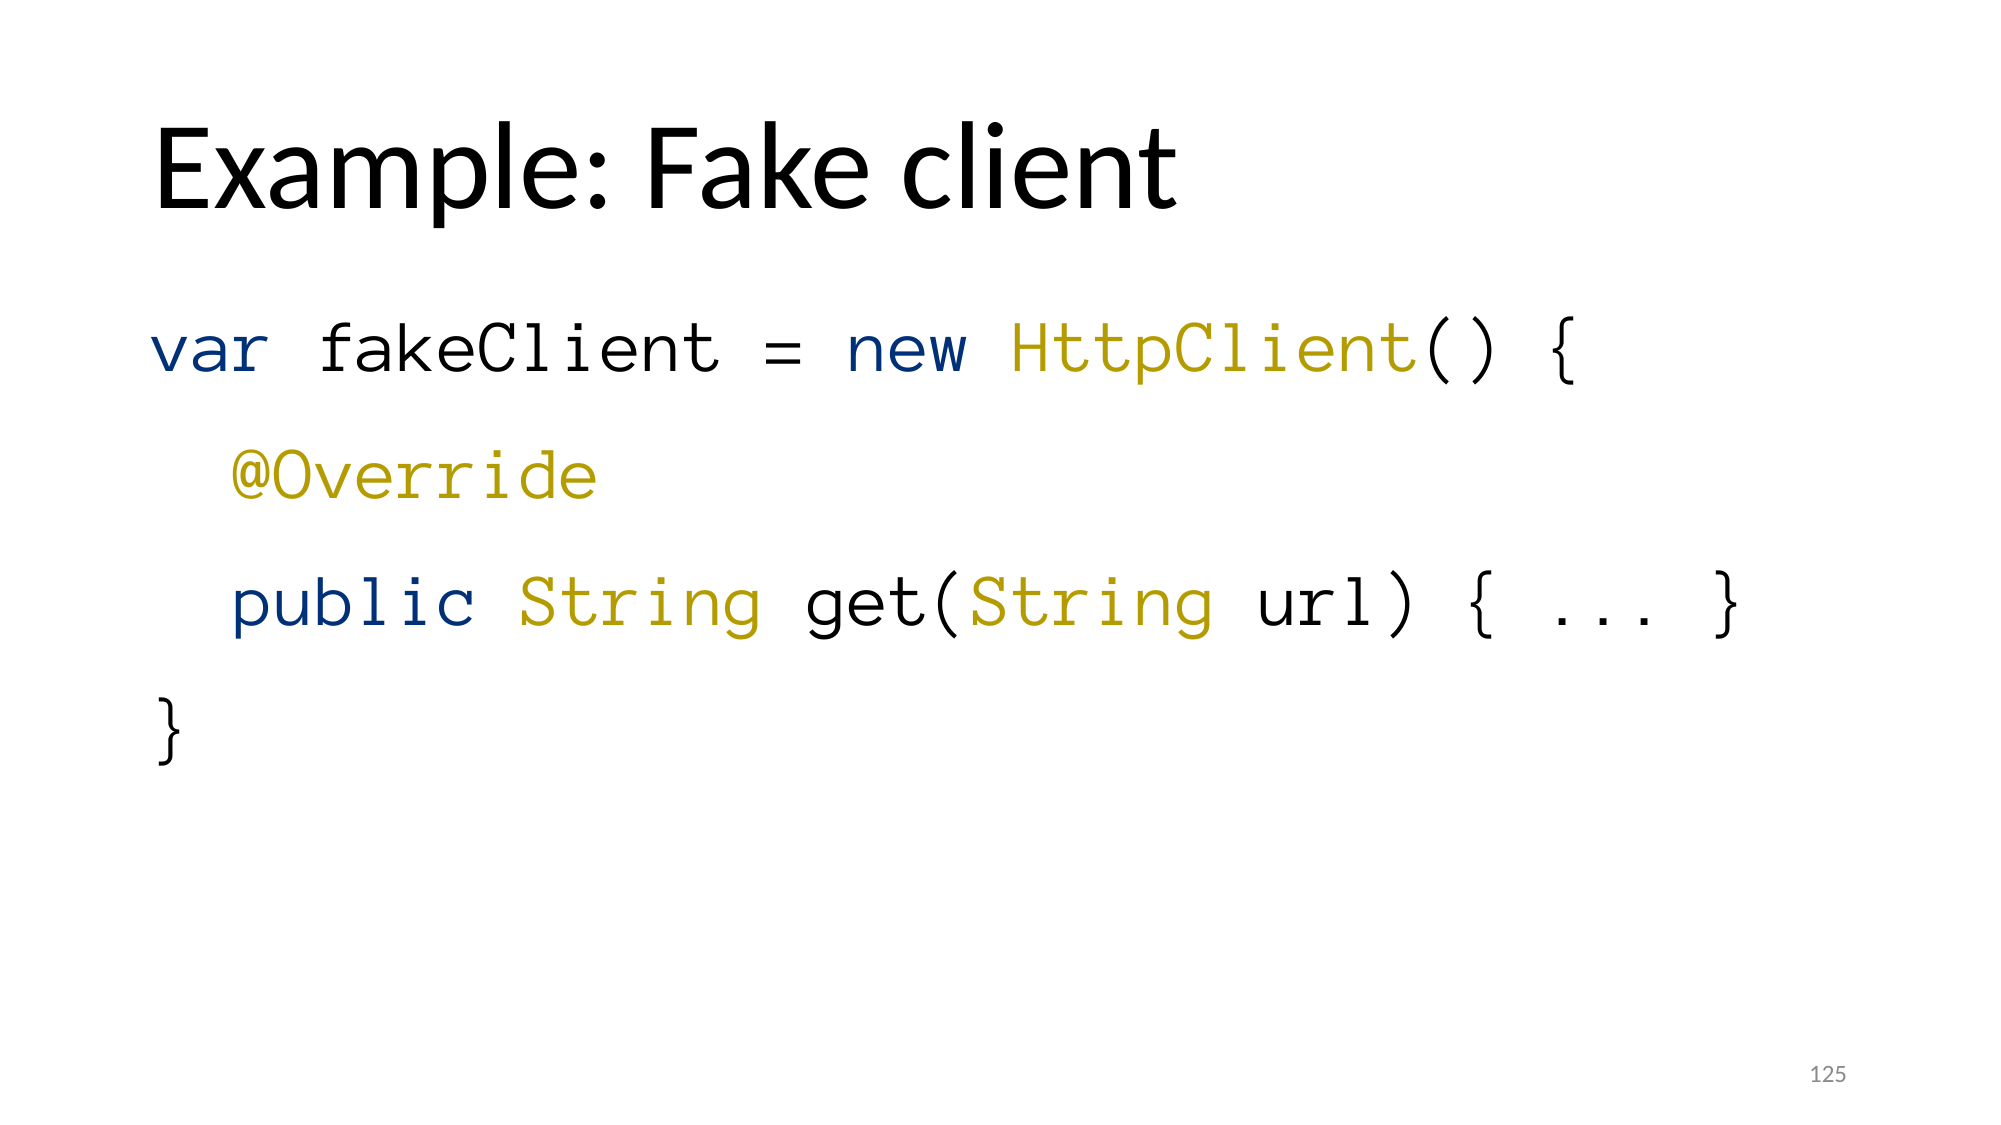

# Example: Fake client
var fakeClient = new HttpClient() {
  @Override
  public String get(String url) { ... }
}
125